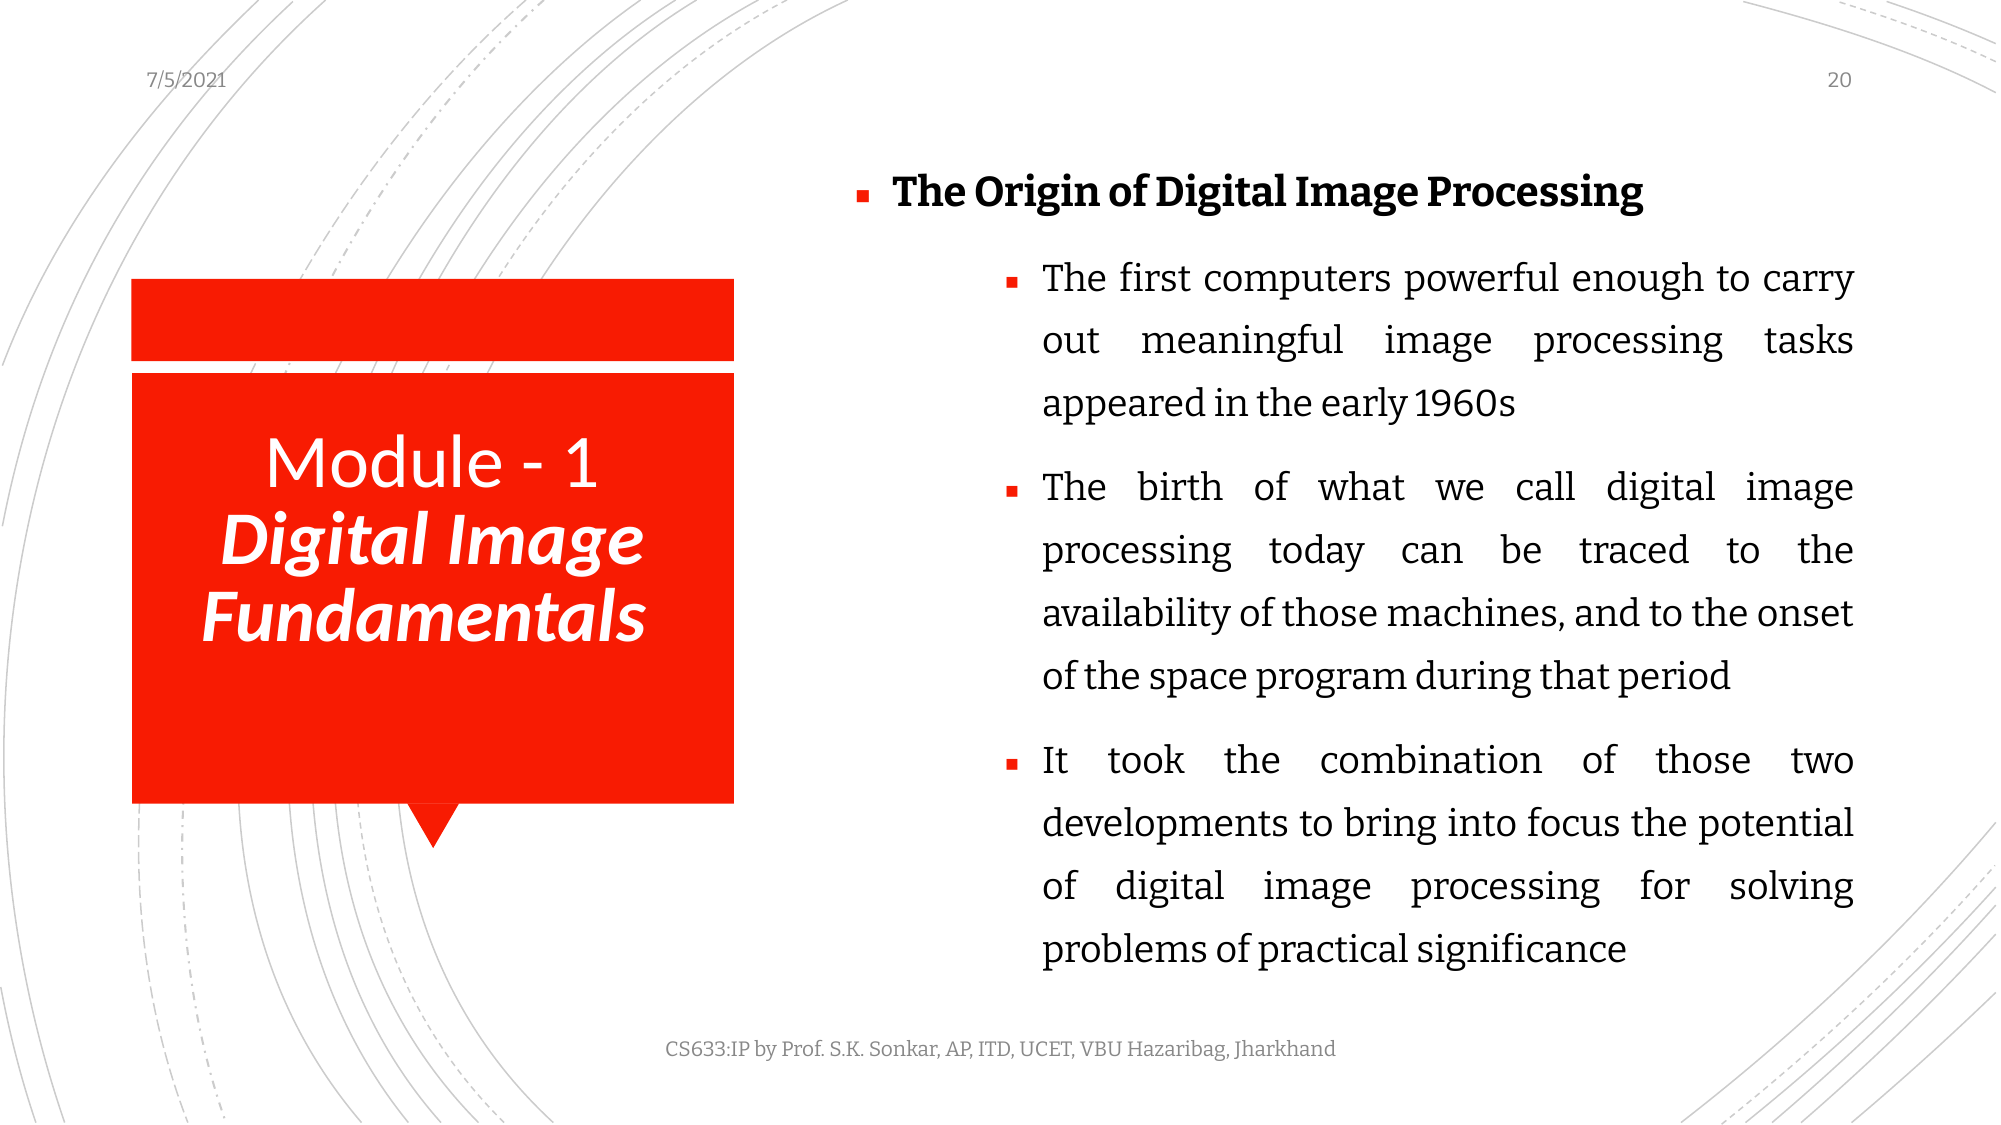

7/5/2021
20
The Origin of Digital Image Processing
The first computers powerful enough to carry out meaningful image processing tasks appeared in the early 1960s
The birth of what we call digital image processing today can be traced to the availability of those machines, and to the onset of the space program during that period
It took the combination of those two developments to bring into focus the potential of digital image processing for solving problems of practical significance
# Module - 1 Digital Image Fundamentals
CS633:IP by Prof. S.K. Sonkar, AP, ITD, UCET, VBU Hazaribag, Jharkhand